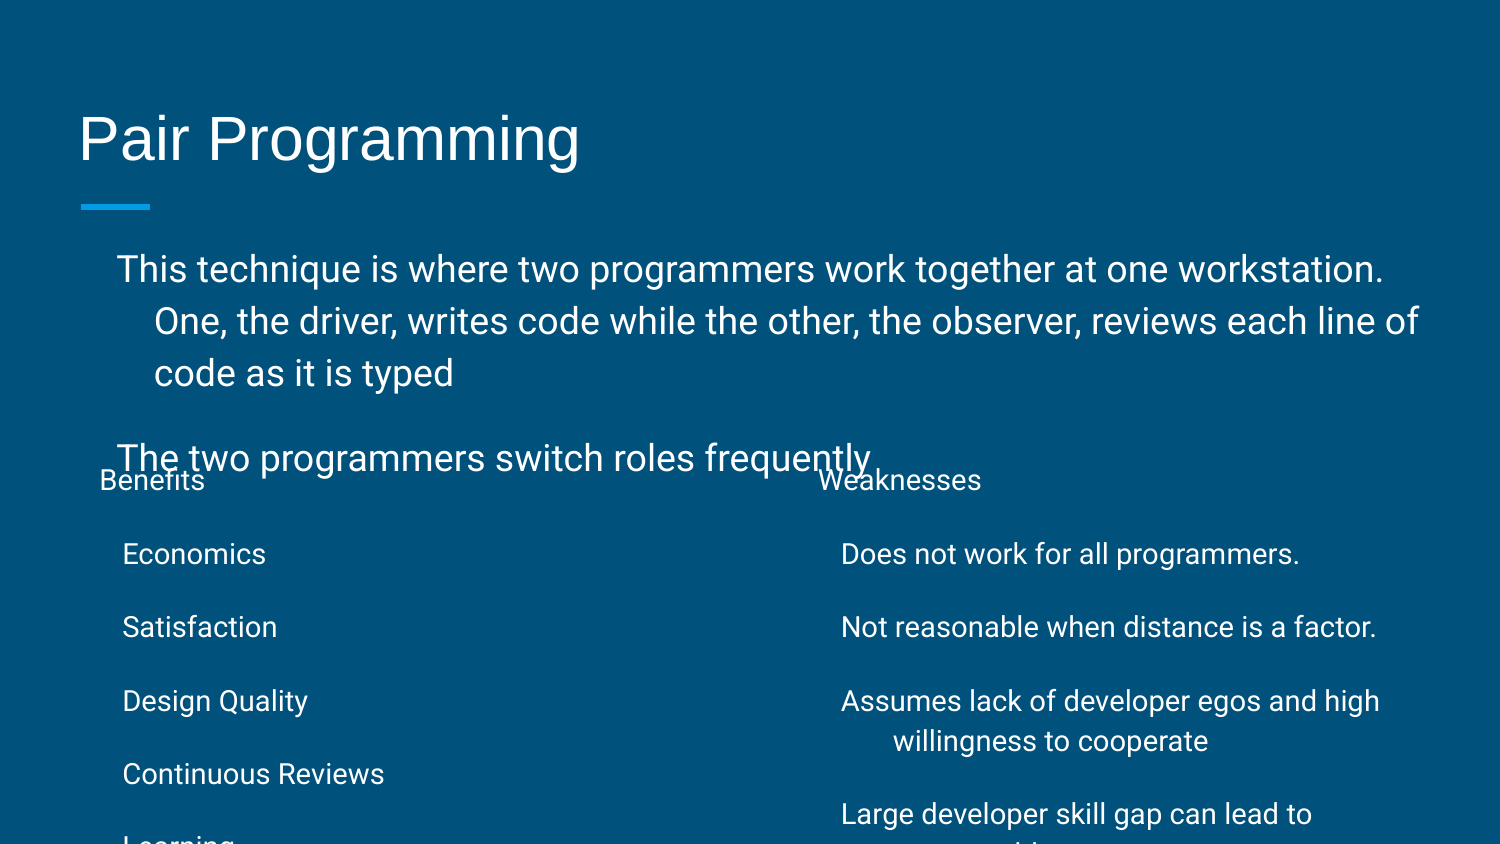

# Pair Programming
This technique is where two programmers work together at one workstation. One, the driver, writes code while the other, the observer, reviews each line of code as it is typed
The two programmers switch roles frequently
Benefits
Economics
Satisfaction
Design Quality
Continuous Reviews
Learning
Team Building and Communication
Staff and Project Management
Weaknesses
Does not work for all programmers.
Not reasonable when distance is a factor.
Assumes lack of developer egos and high willingness to cooperate
Large developer skill gap can lead to many problems